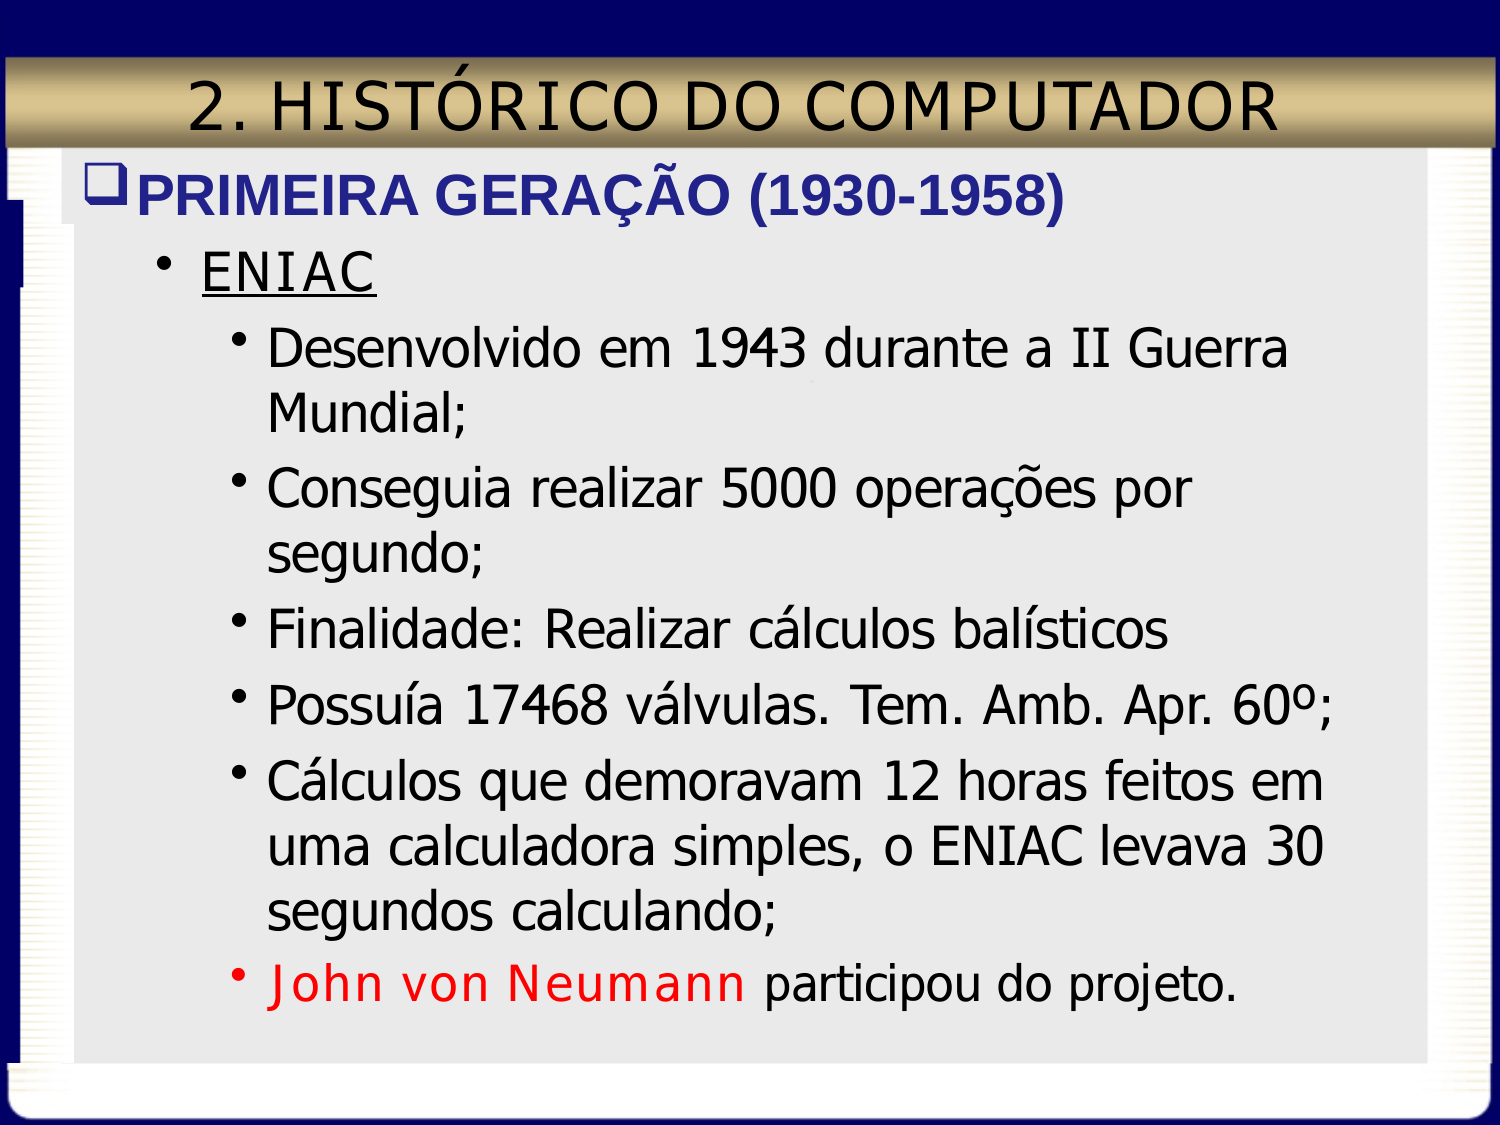

# 2. HISTÓRICO DO COMPUTADOR
PRIMEIRA GERAÇÃO (1930-1958)
ENIAC
Desenvolvido em 1943 durante a II Guerra Mundial;
Conseguia realizar 5000 operações por segundo;
Finalidade: Realizar cálculos balísticos
Possuía 17468 válvulas. Tem. Amb. Apr. 60º;
Cálculos que demoravam 12 horas feitos em uma calculadora simples, o ENIAC levava 30 segundos calculando;
John von Neumann participou do projeto.